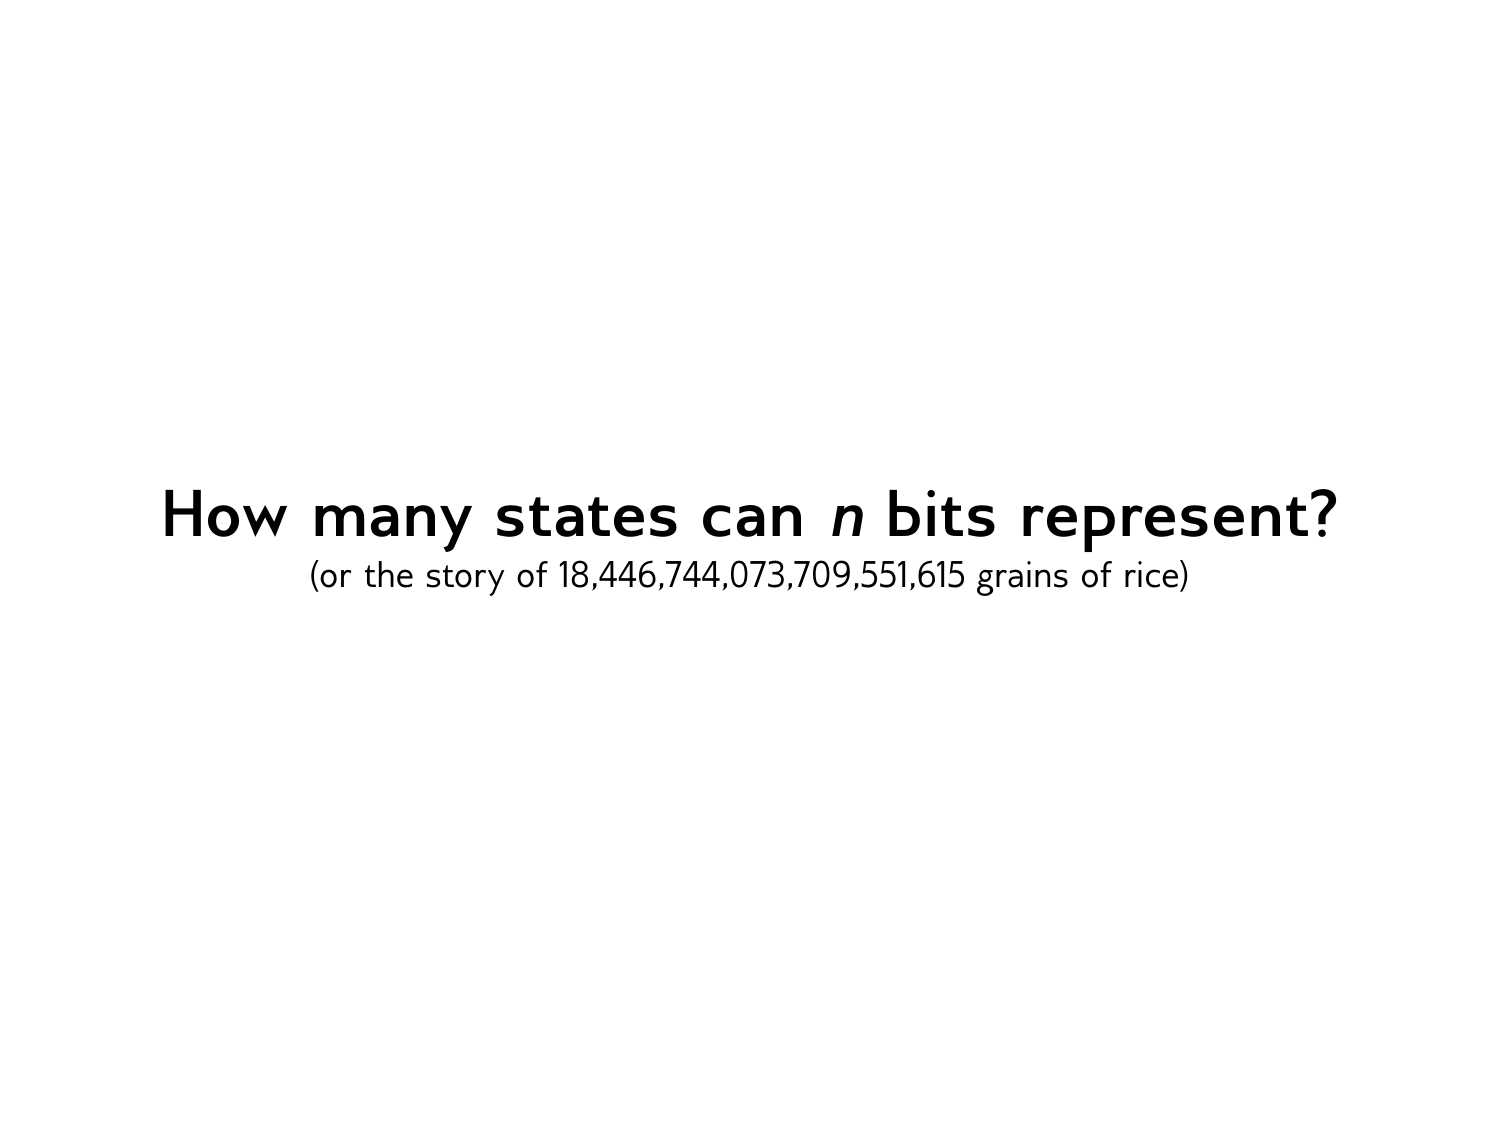

How many states can n bits represent?
(or the story of 18,446,744,073,709,551,615 grains of rice)